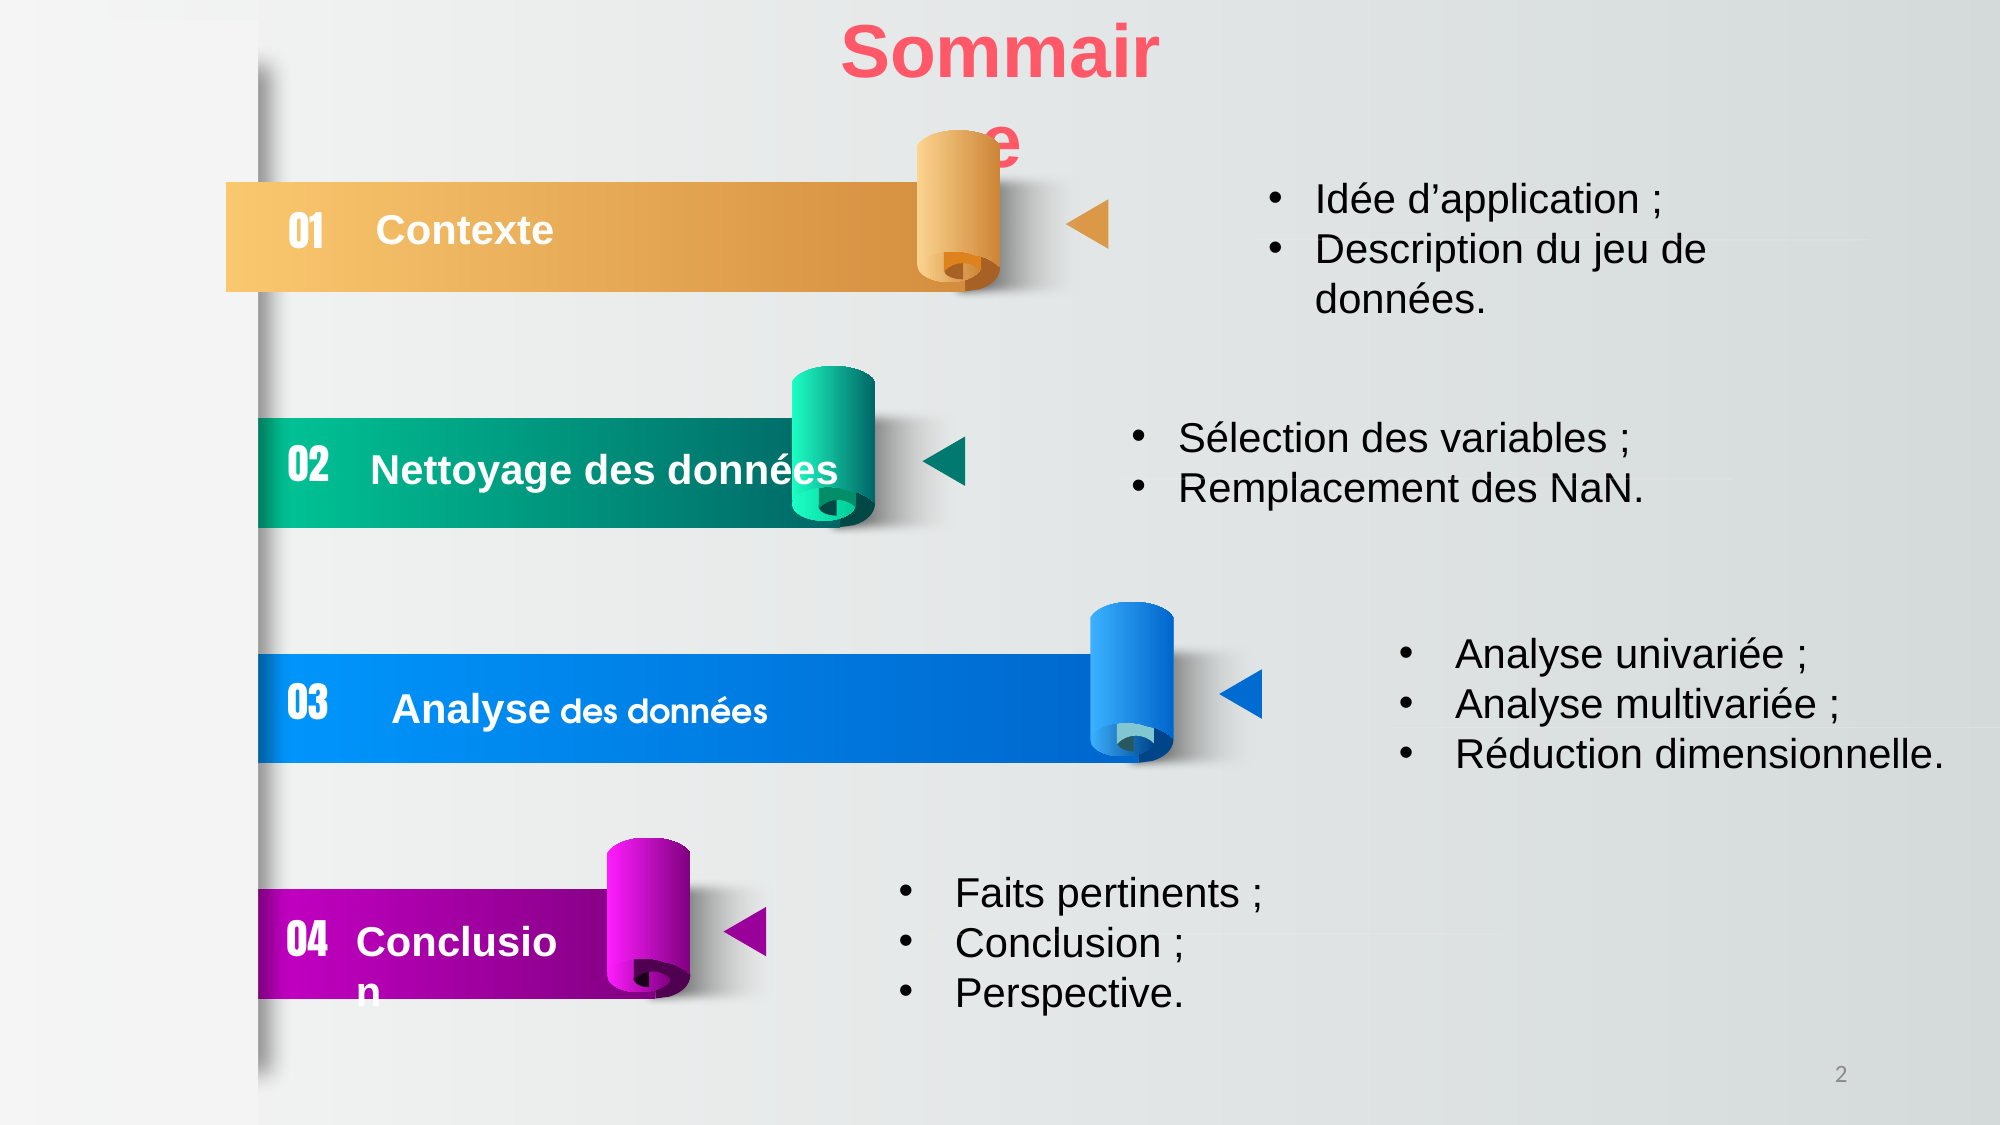

Sommaire

Contexte
01
Idée d’application ;
Description du jeu de données.

Sélection des variables ;
Remplacement des NaN.
02
Nettoyage des données

Analyse univariée ;
Analyse multivariée ;
Réduction dimensionnelle.
03

Analyse des données

Faits pertinents ;
Conclusion ;
Perspective.
04
Conclusion

2